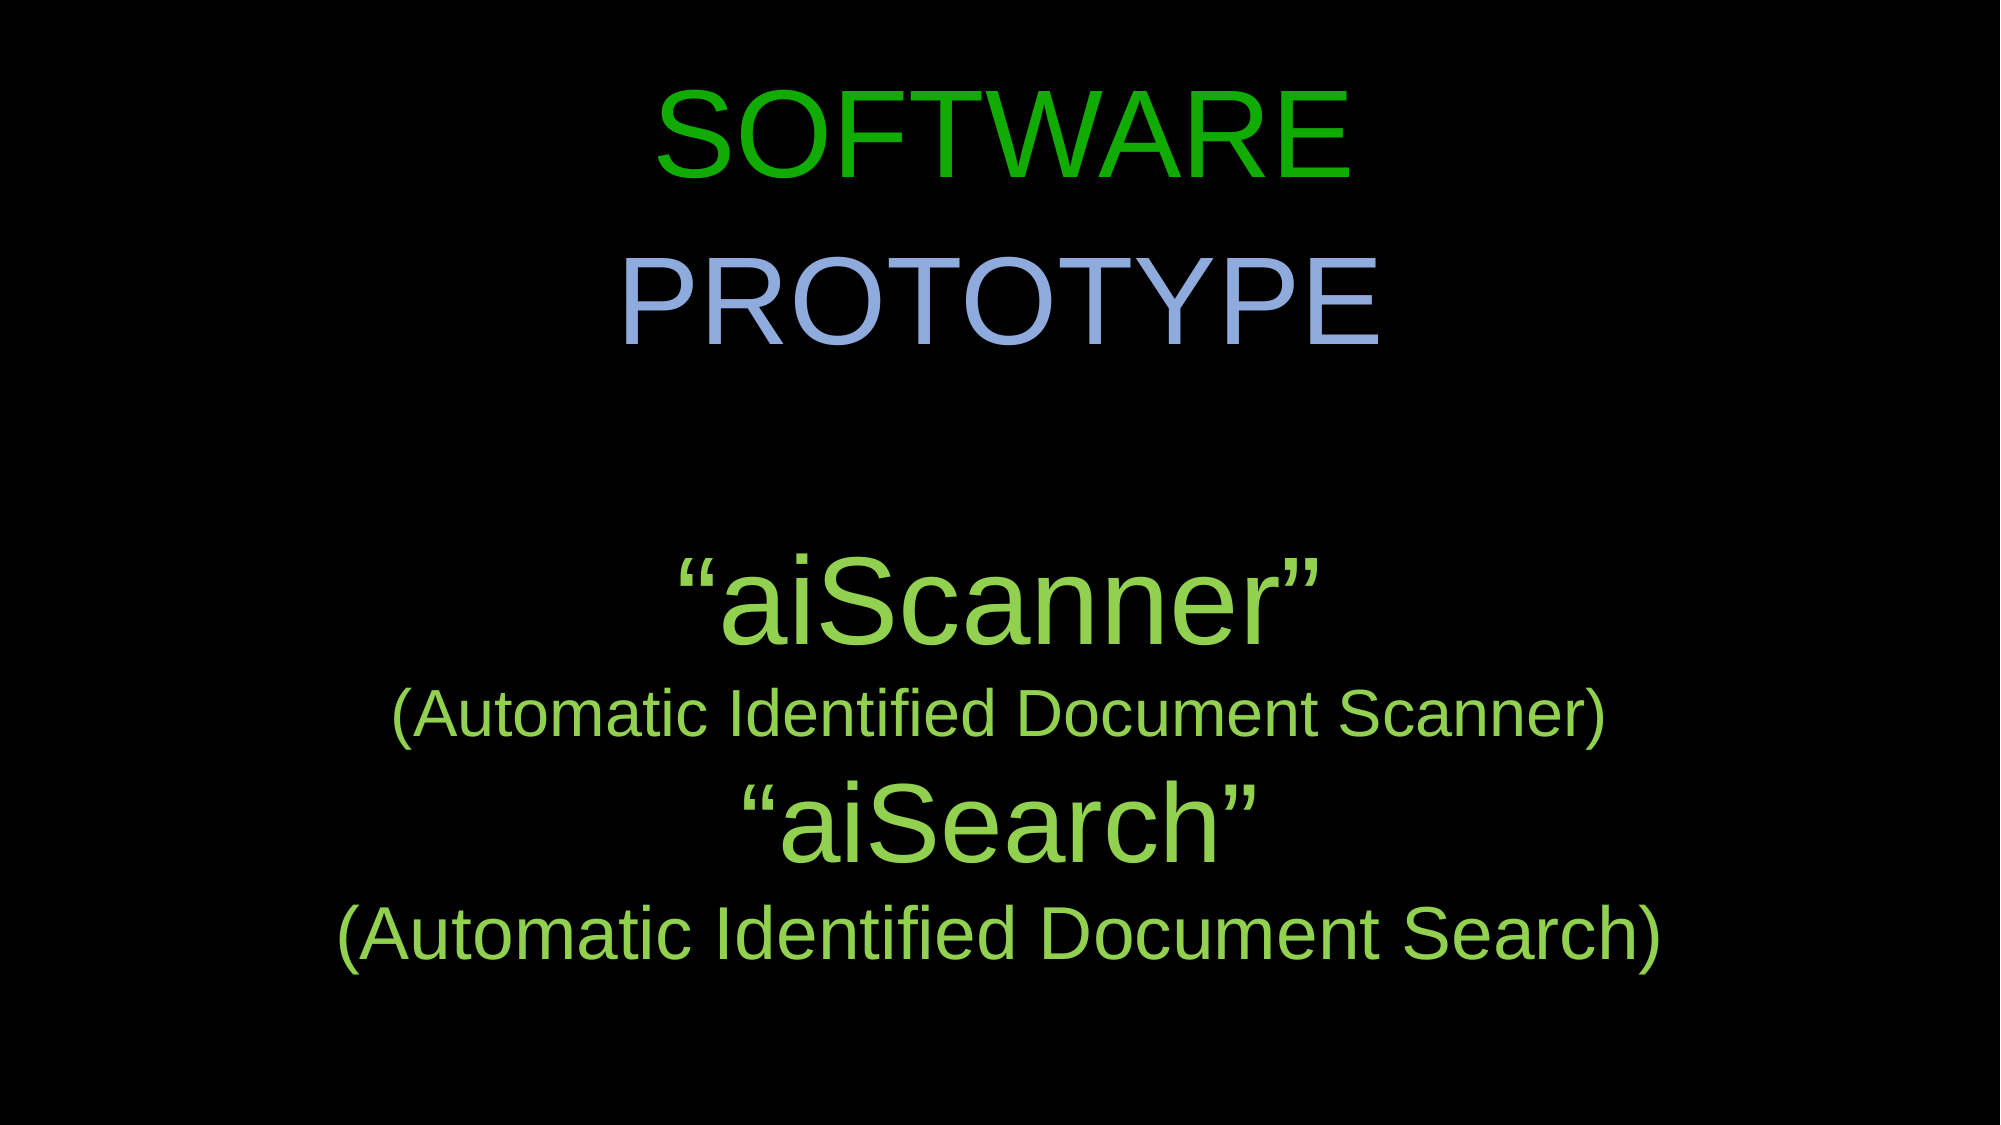

# SOFTWARE
PROTOTYPE

“aiScanner”
(Automatic Identified Document Scanner)
“aiSearch”
(Automatic Identified Document Search)